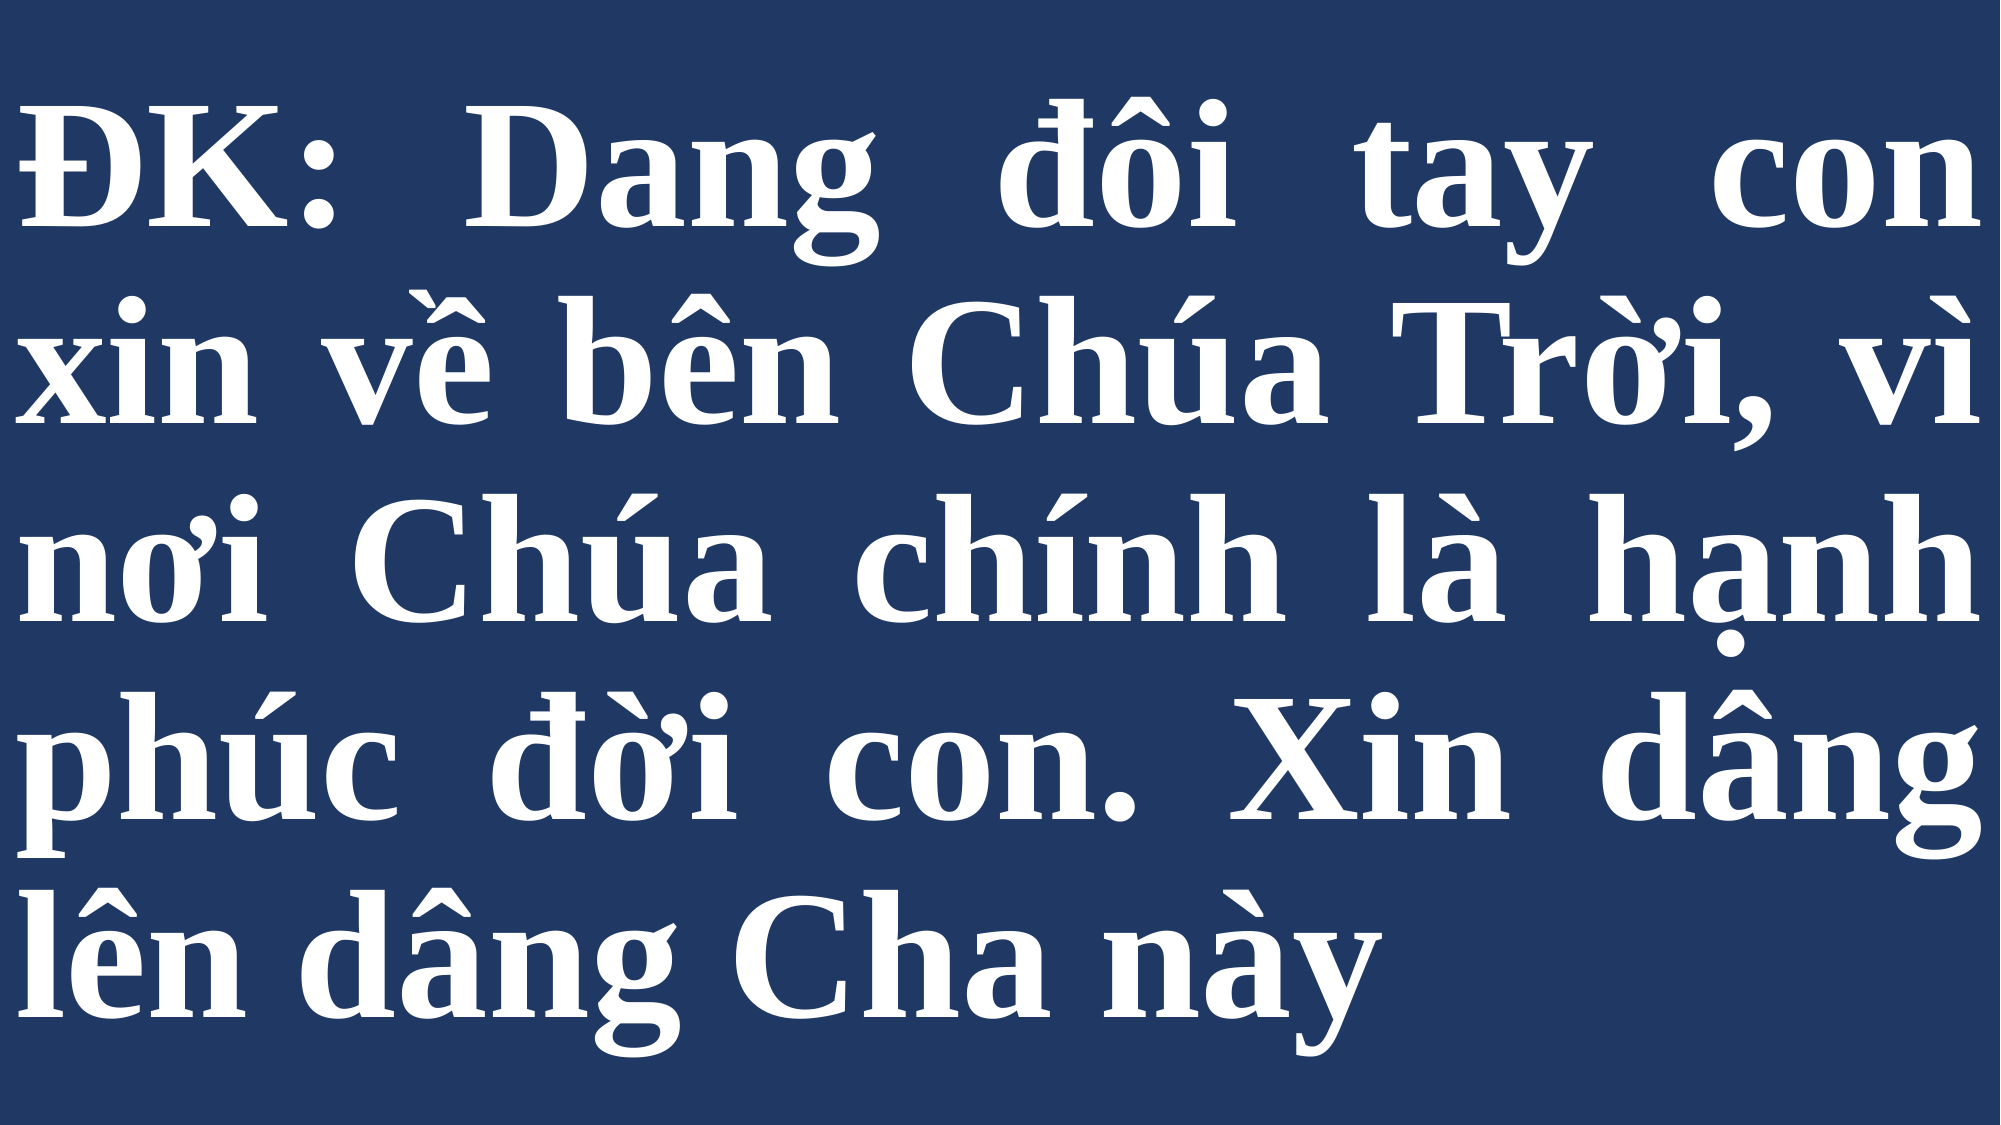

# ĐK: Dang đôi tay con xin về bên Chúa Trời, vì nơi Chúa chính là hạnh phúc đời con. Xin dâng lên dâng Cha này